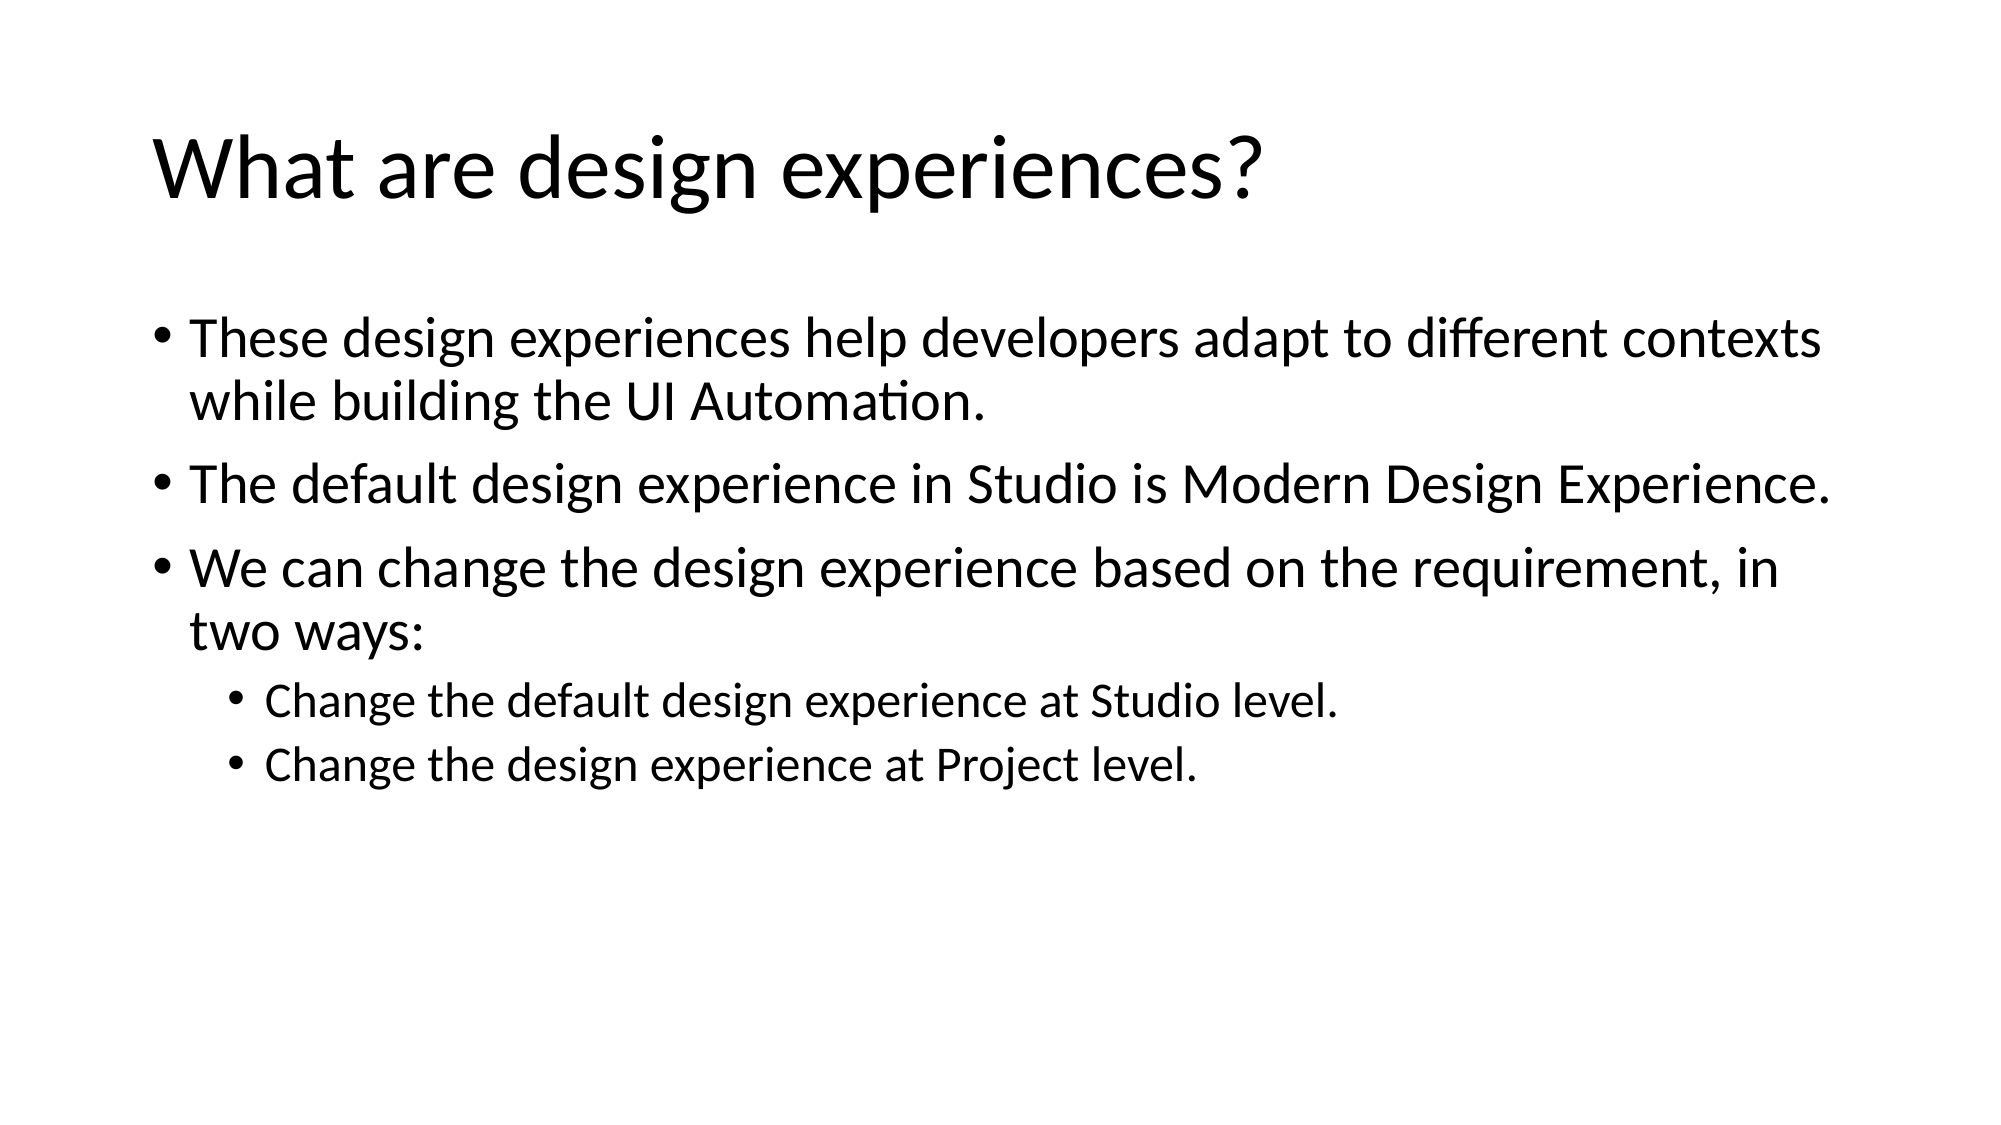

# What are design experiences?
These design experiences help developers adapt to different contexts while building the UI Automation.
The default design experience in Studio is Modern Design Experience.
We can change the design experience based on the requirement, in two ways:
Change the default design experience at Studio level.
Change the design experience at Project level.